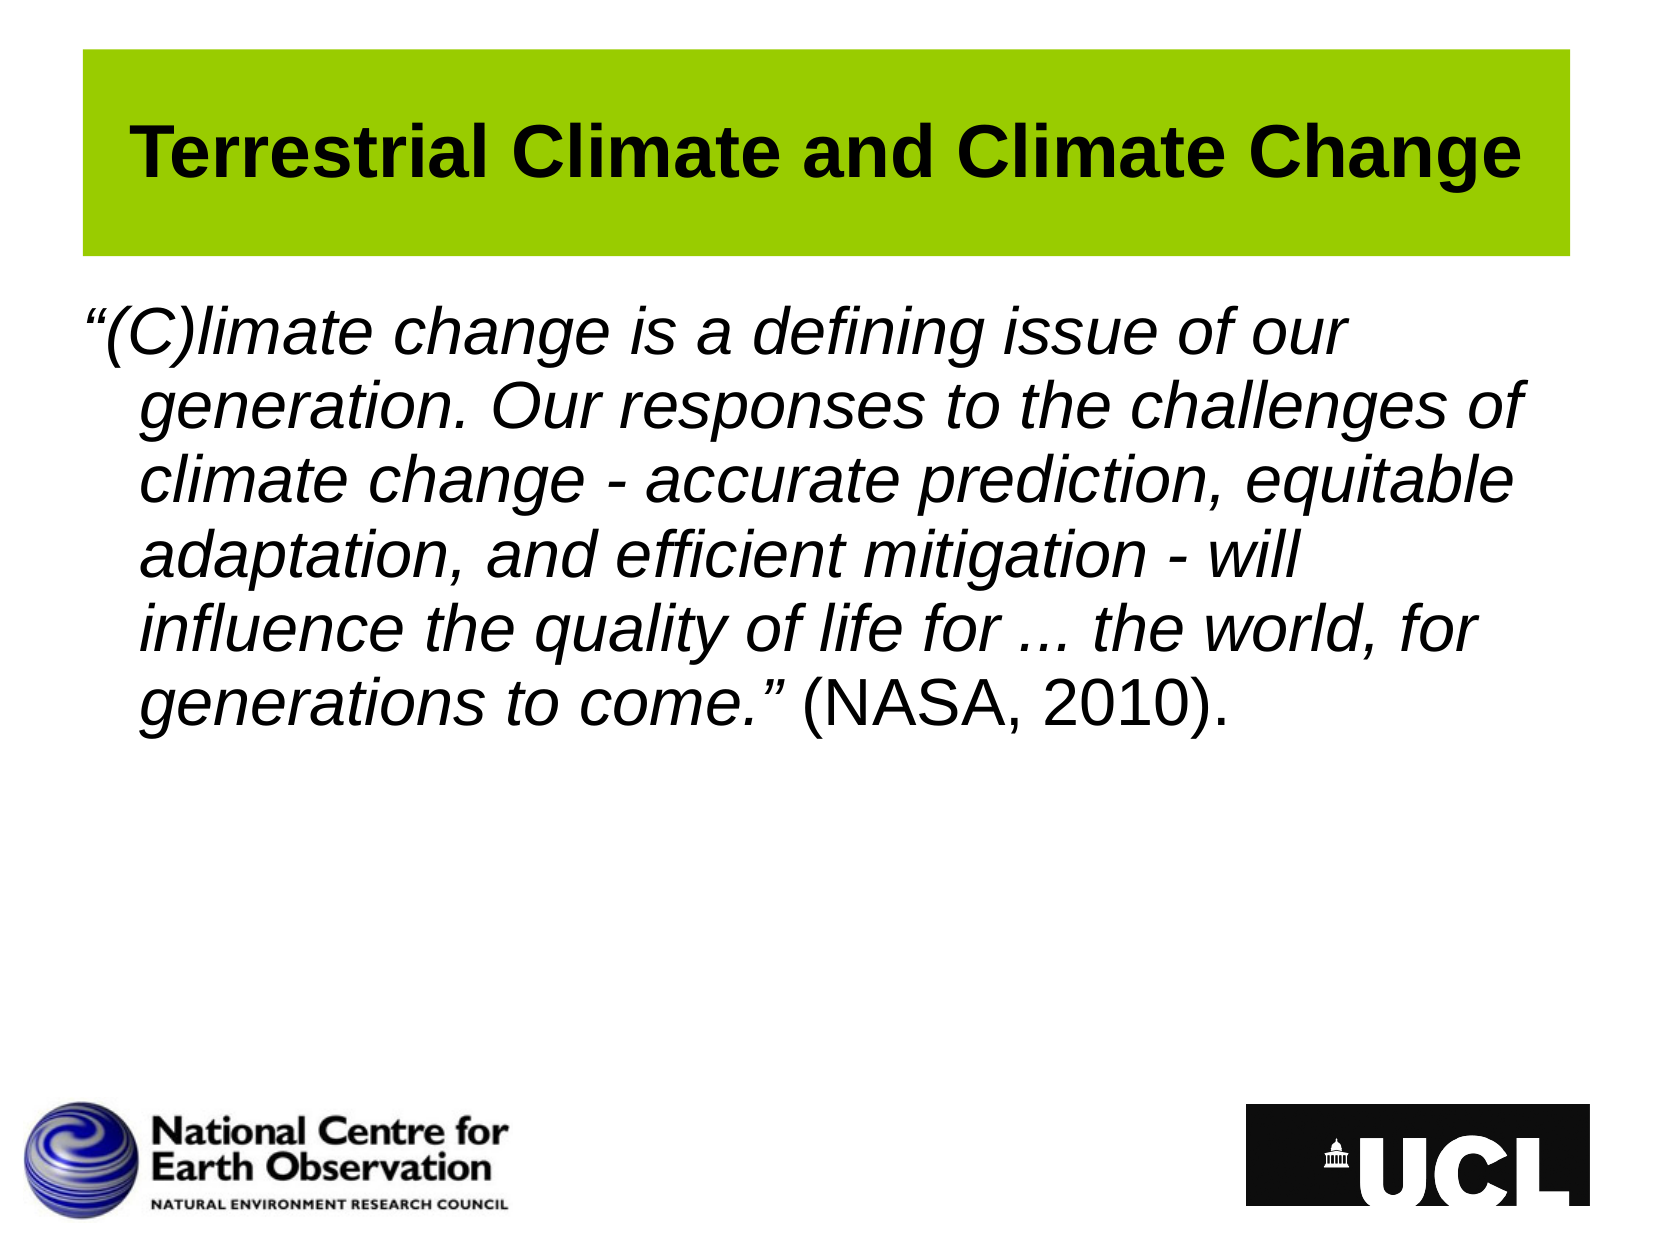

# Terrestrial Climate and Climate Change
“(C)limate change is a defining issue of our generation. Our responses to the challenges of climate change - accurate prediction, equitable adaptation, and efficient mitigation - will influence the quality of life for ... the world, for generations to come.” (NASA, 2010).